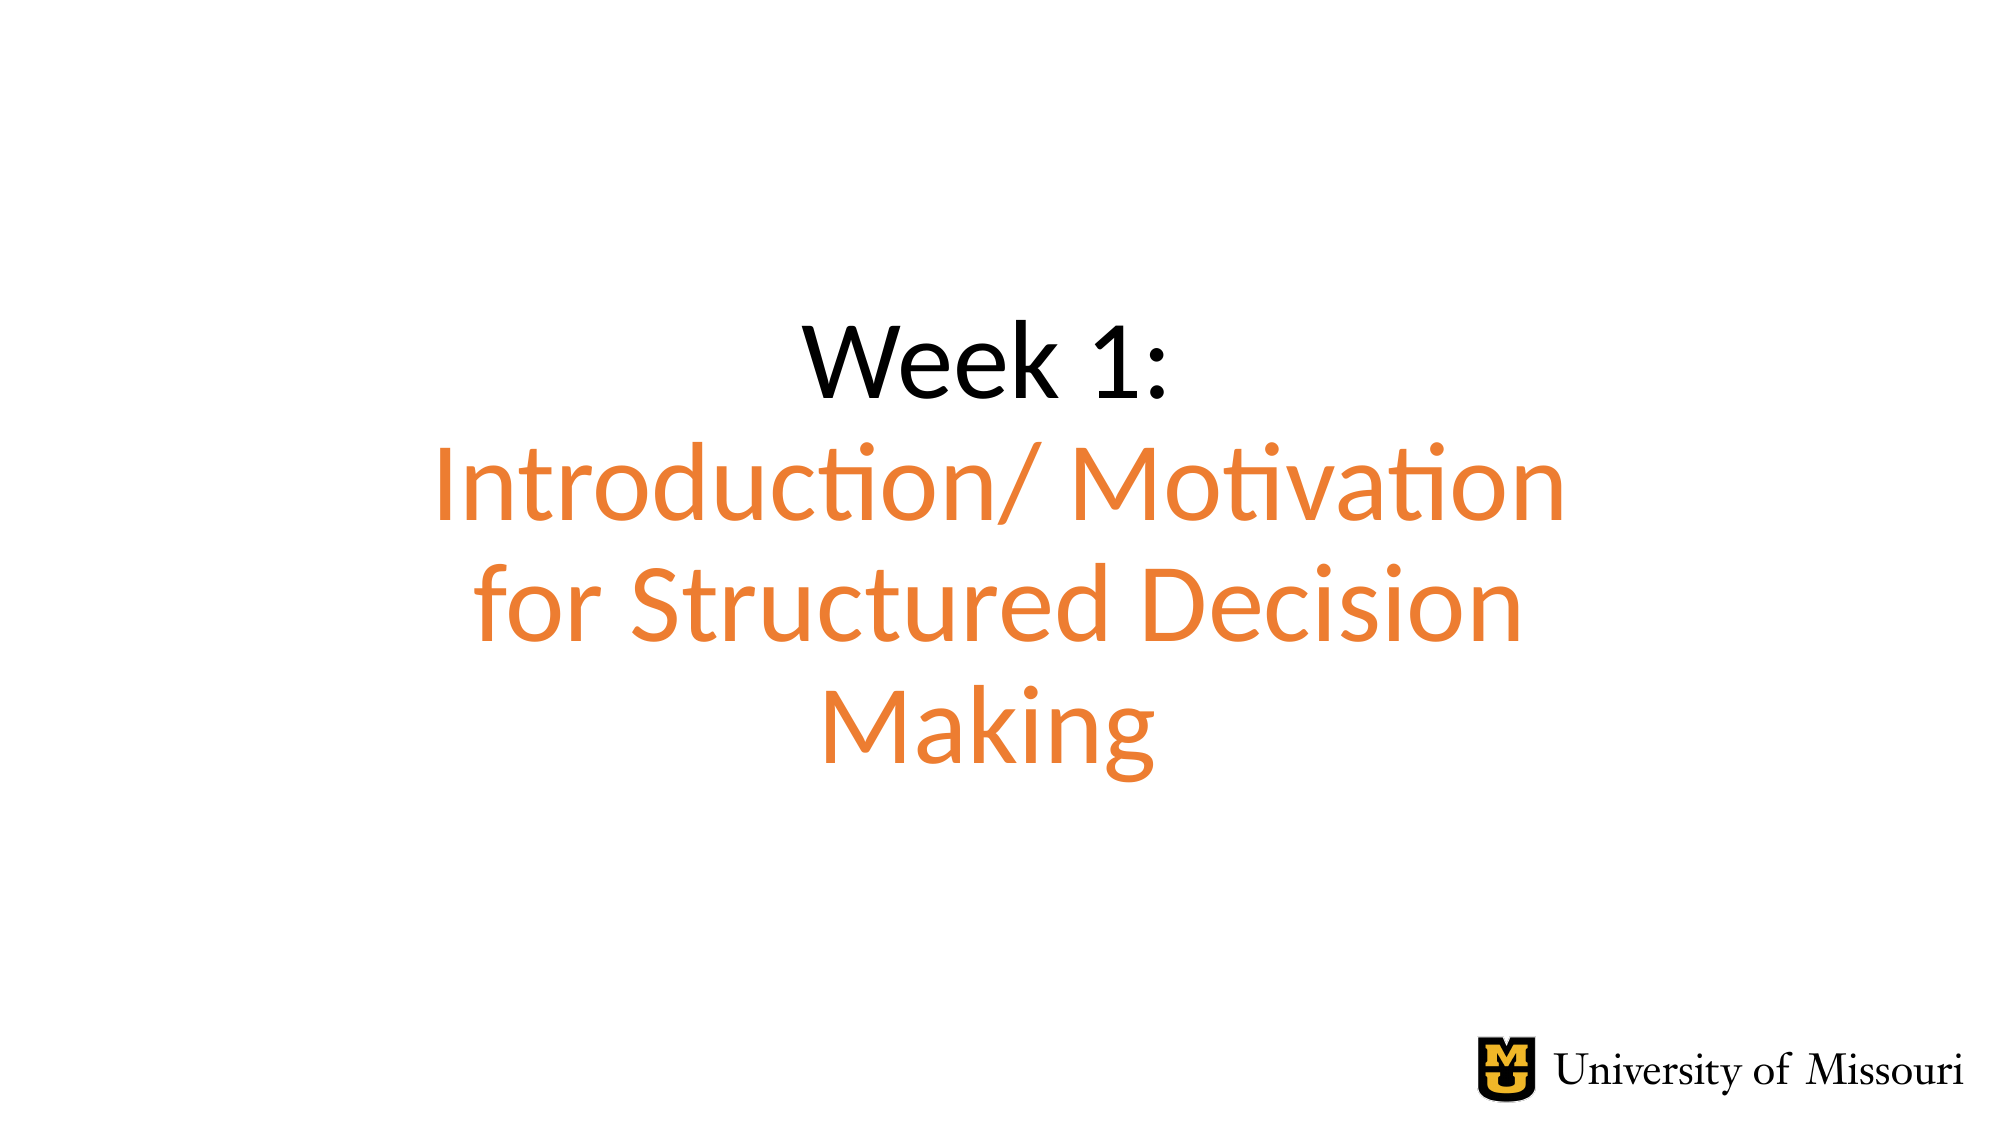

# Week 1: Introduction/ Motivation for Structured Decision Making